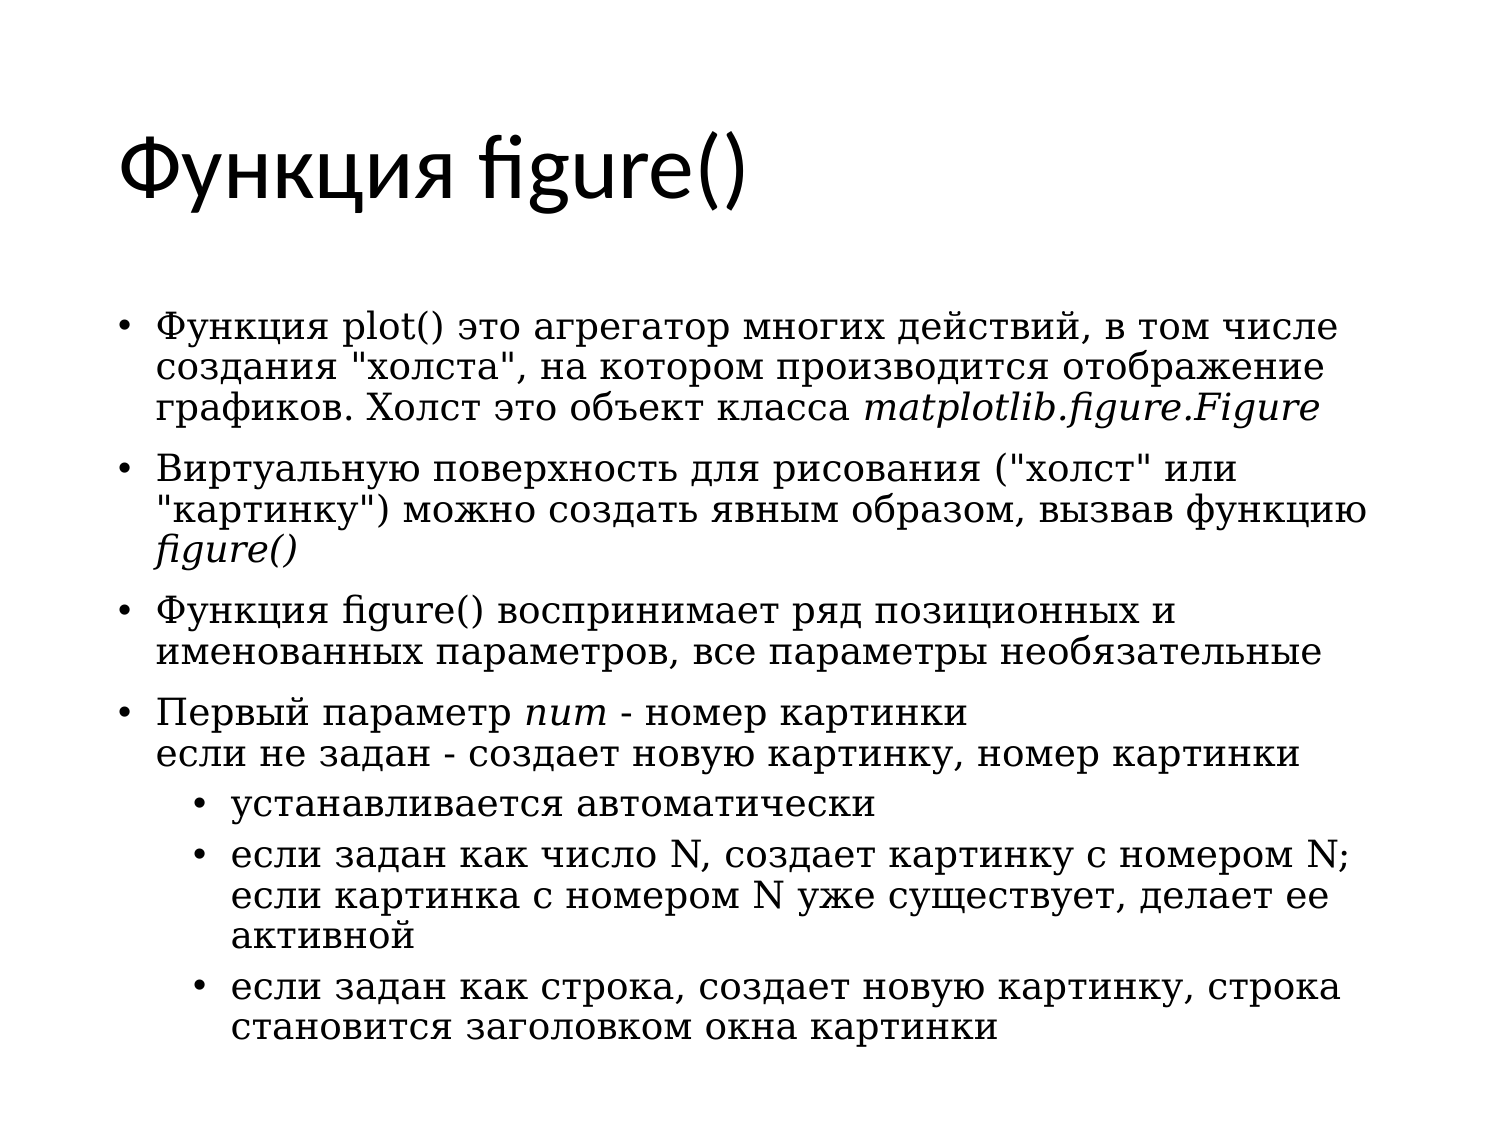

# Функция figure()
Функция plot() это агрегатор многих действий, в том числе создания "холста", на котором производится отображение графиков. Холст это объект класса matplotlib.figure.Figure
Виртуальную поверхность для рисования ("холст" или "картинку") можно создать явным образом, вызвав функцию figure()
Функция figure() воспринимает ряд позиционных и именованных параметров, все параметры необязательные
Первый параметр num - номер картинки
если не задан - создает новую картинку, номер картинки
устанавливается автоматически
если задан как число N, создает картинку с номером N; если картинка с номером N уже существует, делает ее активной
если задан как строка, создает новую картинку, строка становится заголовком окна картинки